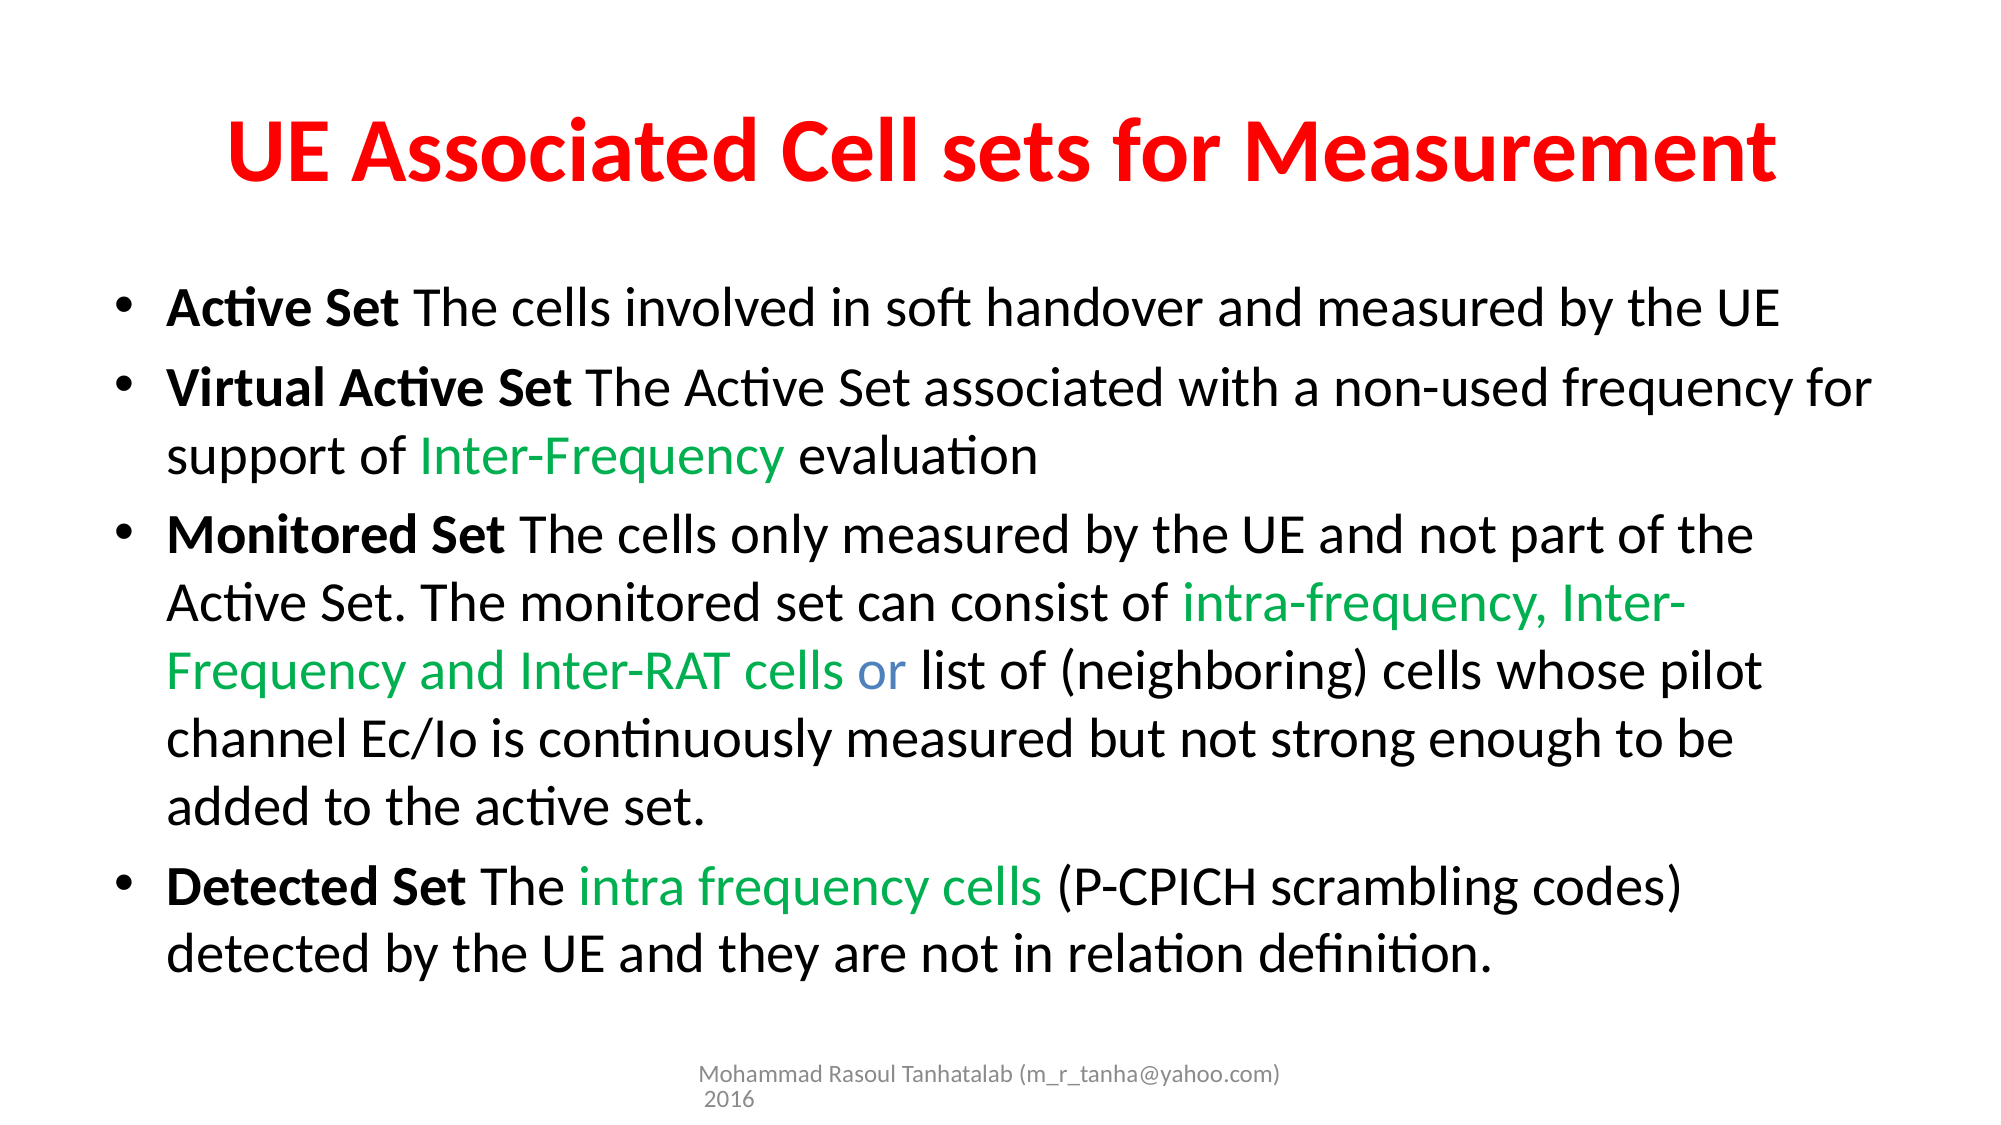

# UE Associated Cell sets for Measurement
Active Set The cells involved in soft handover and measured by the UE
Virtual Active Set The Active Set associated with a non-used frequency for support of Inter-Frequency evaluation
Monitored Set The cells only measured by the UE and not part of the Active Set. The monitored set can consist of intra-frequency, Inter-Frequency and Inter-RAT cells or list of (neighboring) cells whose pilot channel Ec/Io is continuously measured but not strong enough to be added to the active set.
Detected Set The intra frequency cells (P-CPICH scrambling codes) detected by the UE and they are not in relation definition.
Mohammad Rasoul Tanhatalab (m_r_tanha@yahoo.com)    2016